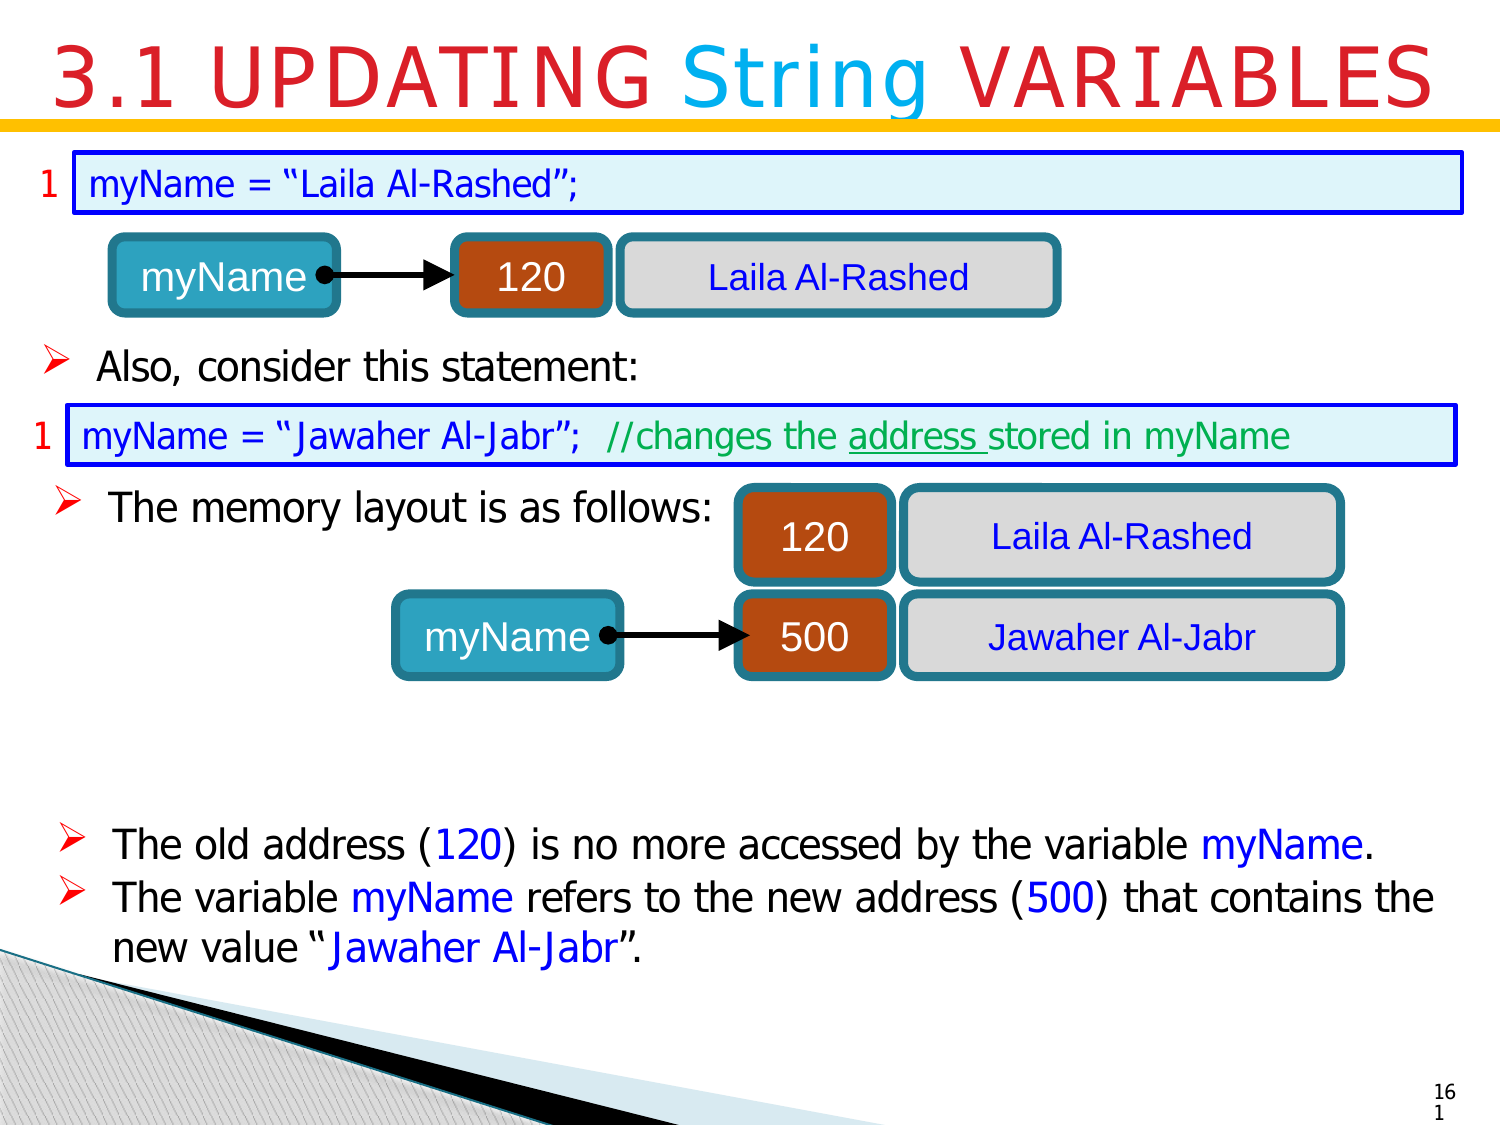

# 3.1 UPDATING String VARIABLES
1
myName = “Laila Al-Rashed”;
myName
120
Laila Al-Rashed
Also, consider this statement:
1
myName = “Jawaher Al-Jabr”;  //changes the address stored in myName
The memory layout is as follows:
120
Laila Al-Rashed
myName
500
Jawaher Al-Jabr
The old address (120) is no more accessed by the variable myName.
The variable myName refers to the new address (500) that contains the new value “Jawaher Al-Jabr”.
161